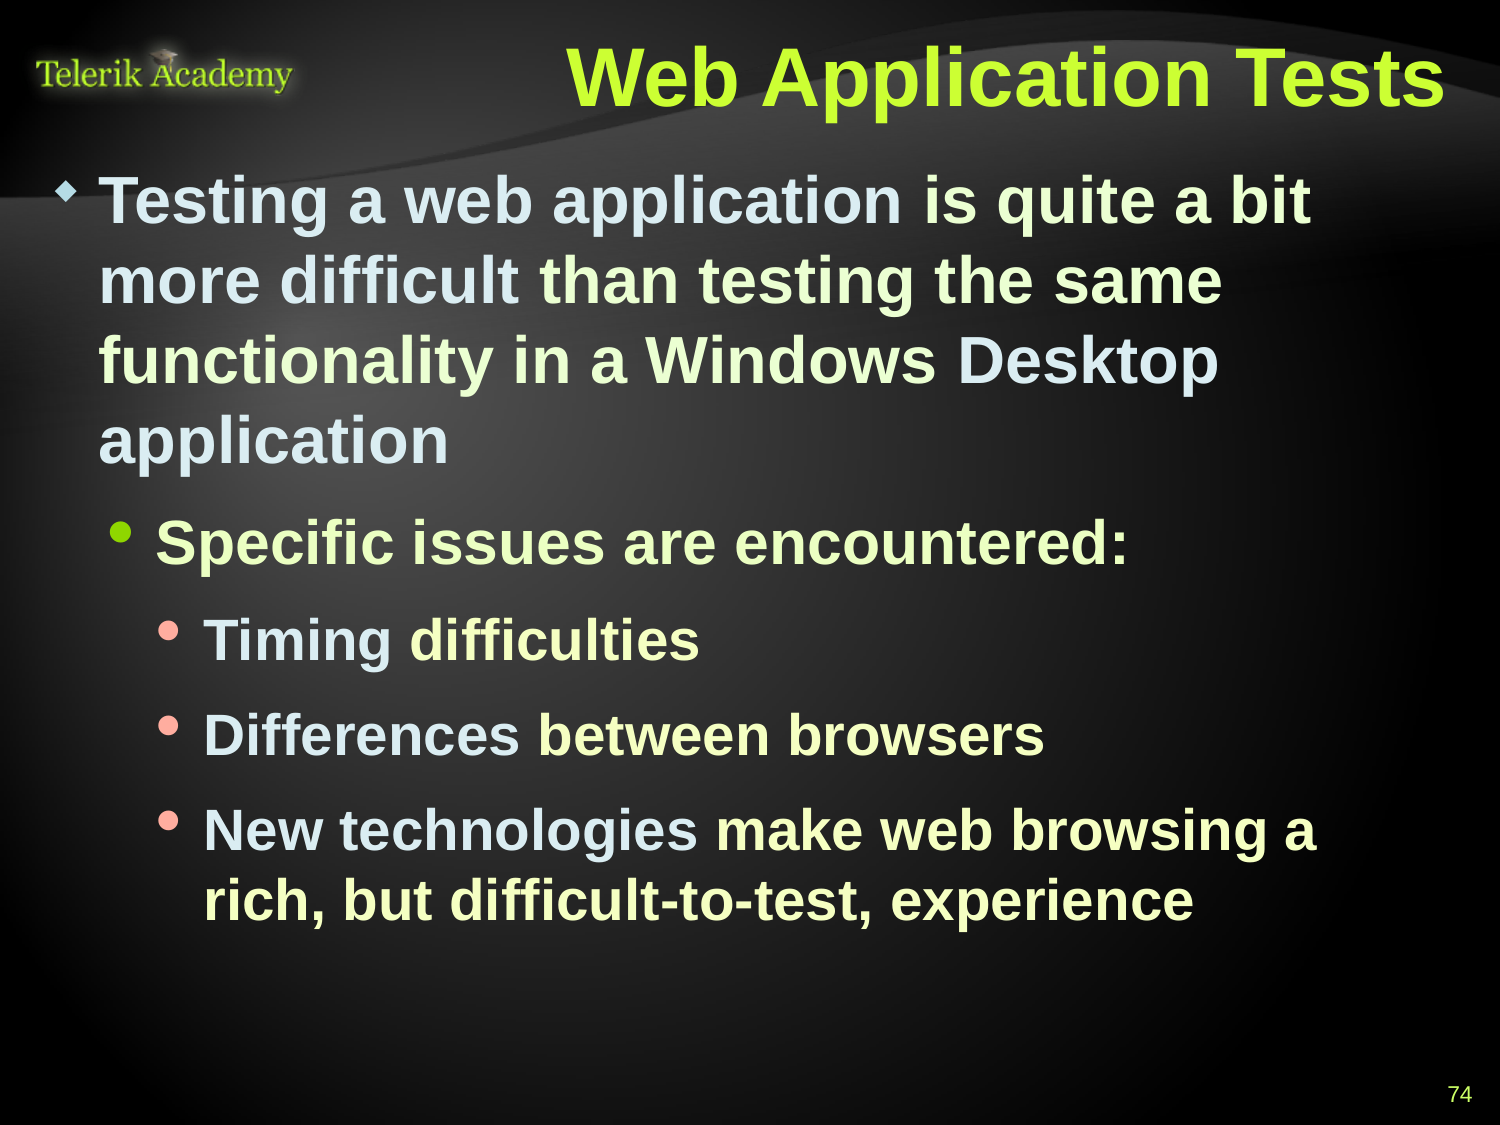

# Web Application Tests
Testing a web application is quite a bit more difficult than testing the same functionality in a Windows Desktop application
Specific issues are encountered:
Timing difficulties
Differences between browsers
New technologies make web browsing a rich, but difficult-to-test, experience
74